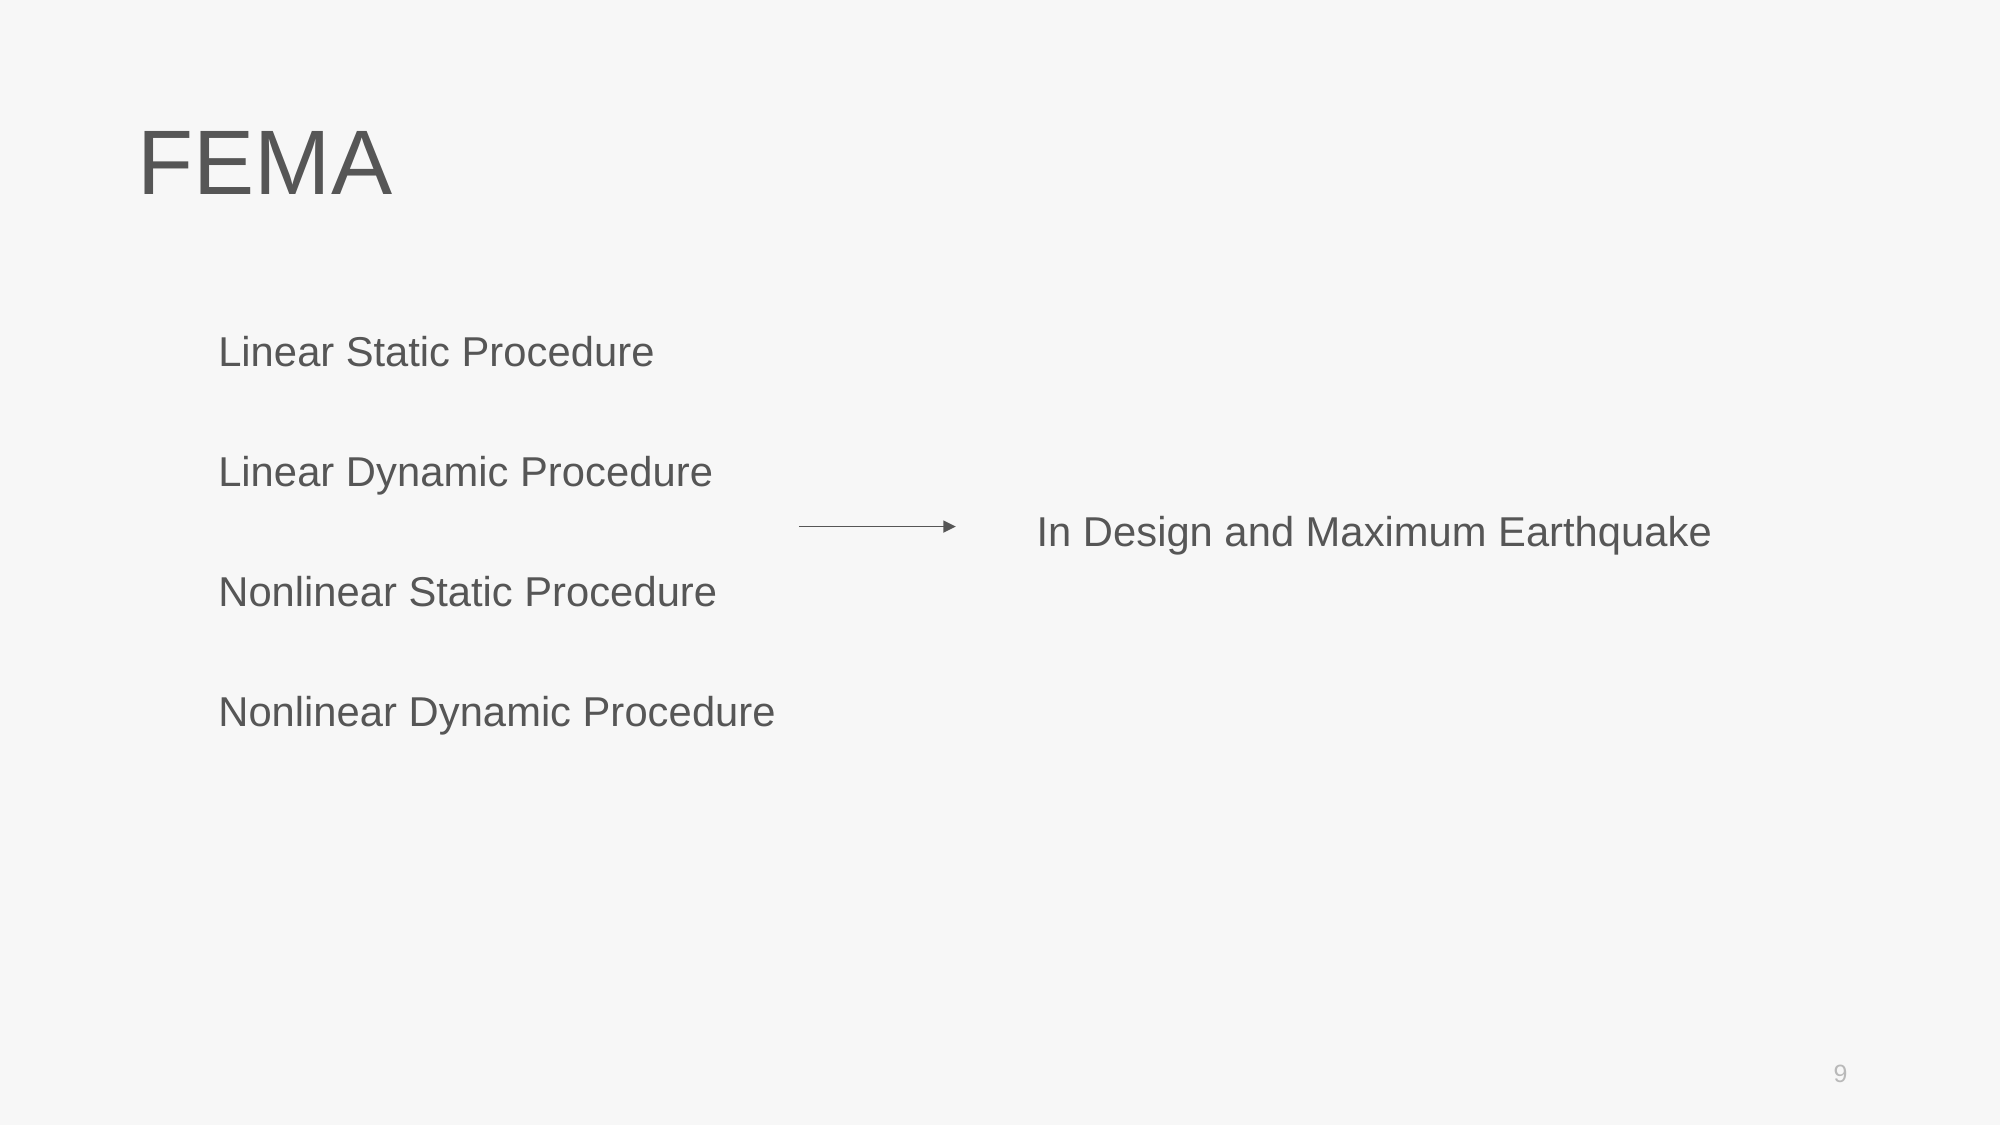

FEMA
Linear Static Procedure

Linear Dynamic Procedure

Nonlinear Static Procedure

Nonlinear Dynamic Procedure
In Design and Maximum Earthquake
9